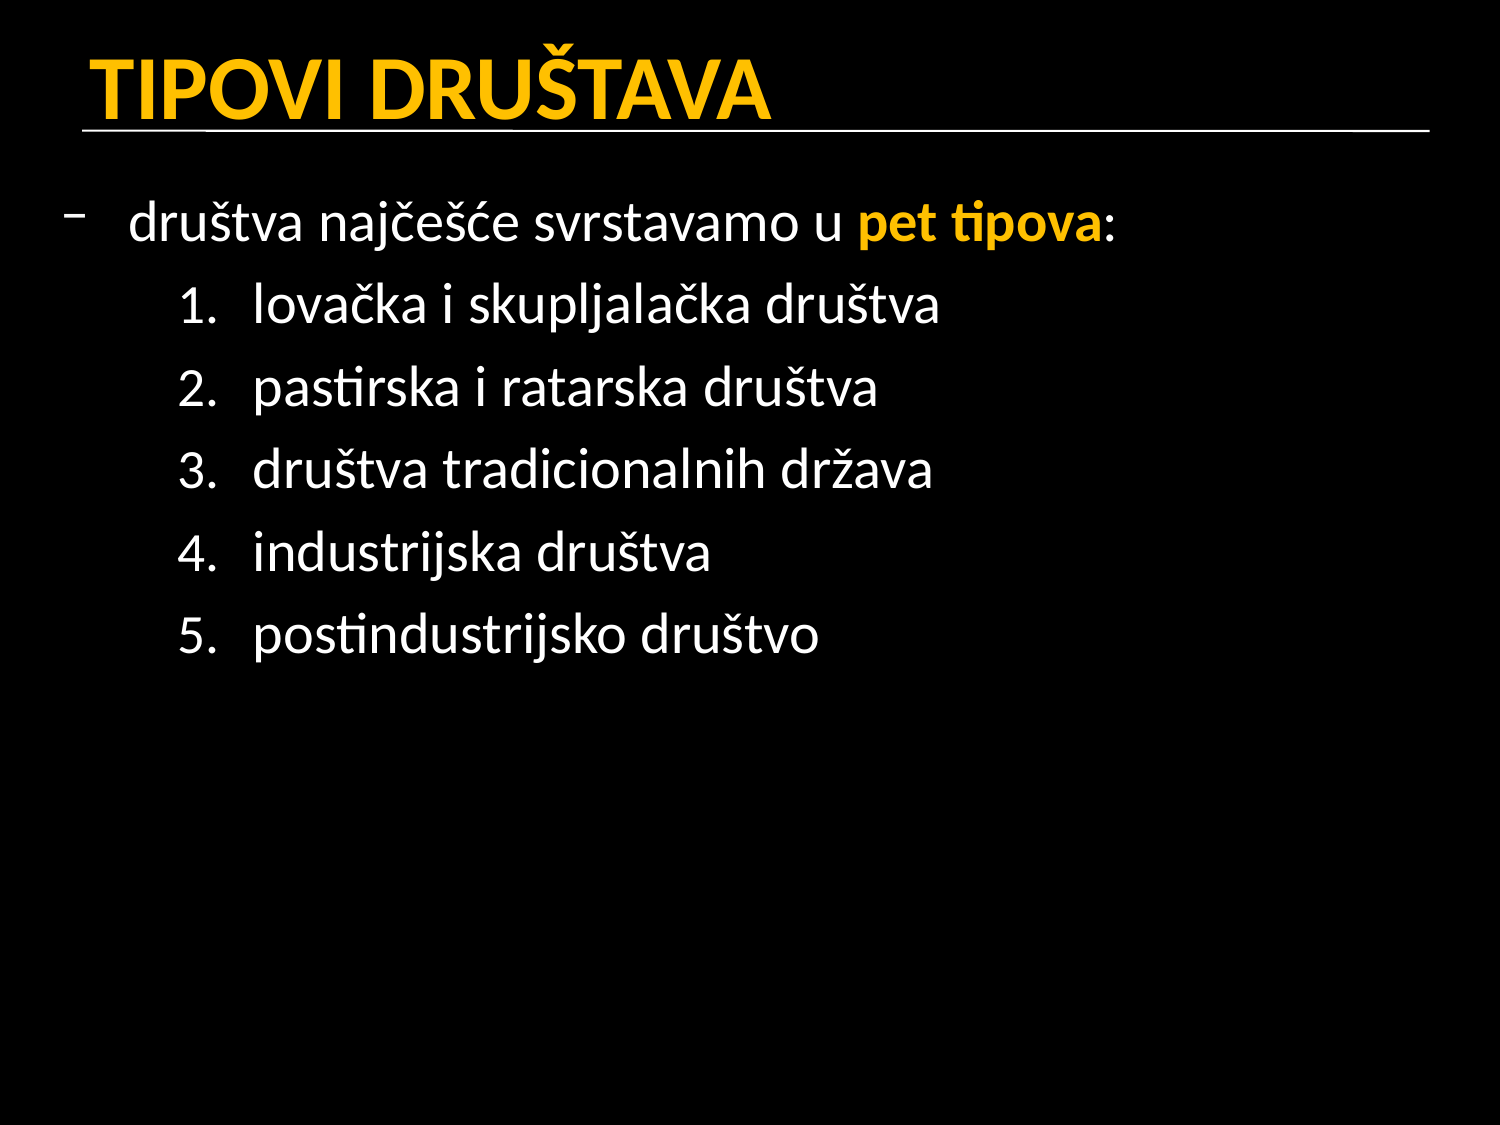

# TIPOVI DRUŠTAVA
društva najčešće svrstavamo u pet tipova:
lovačka i skupljalačka društva
pastirska i ratarska društva
društva tradicionalnih država
industrijska društva
postindustrijsko društvo